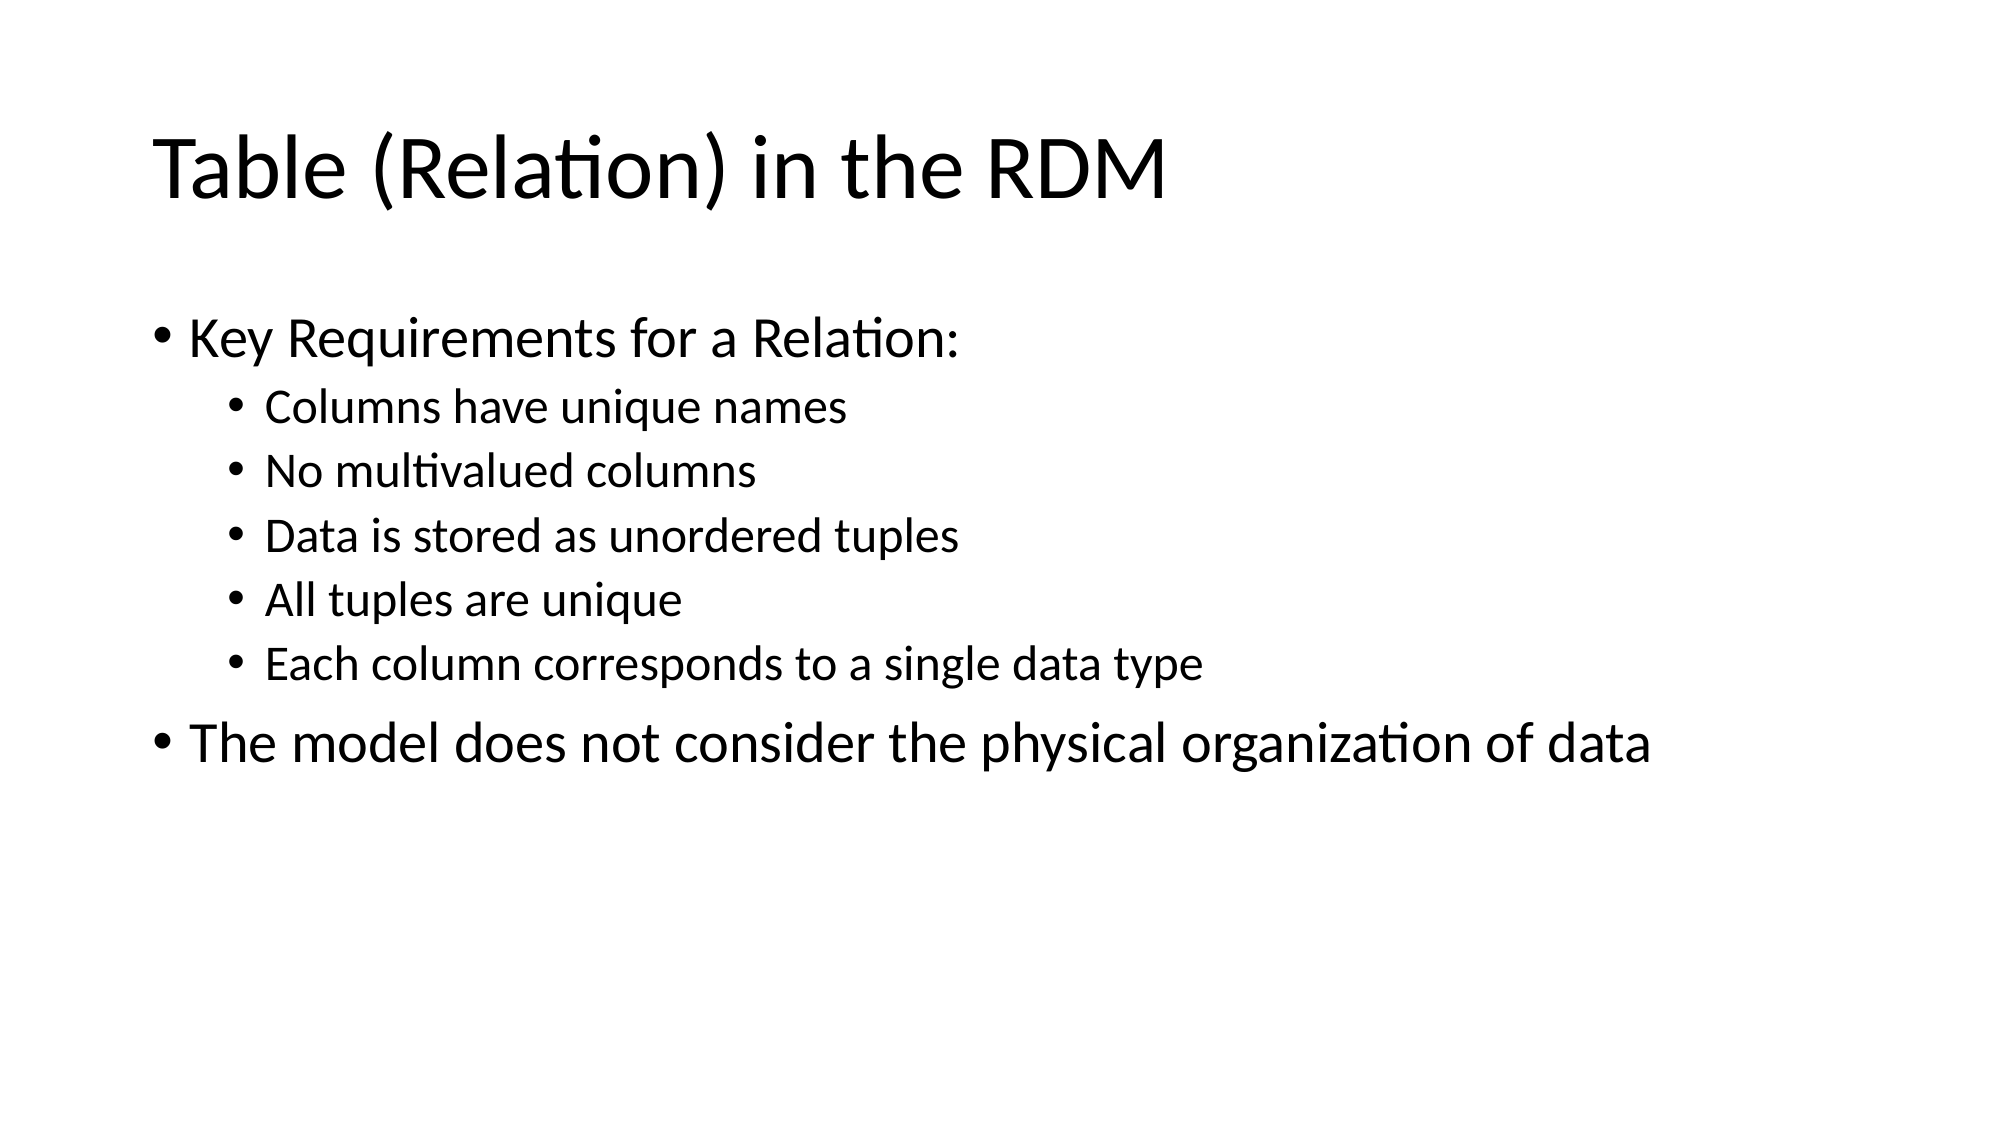

# Table (Relation) in the RDM
Key Requirements for a Relation:
Columns have unique names
No multivalued columns
Data is stored as unordered tuples
All tuples are unique
Each column corresponds to a single data type
The model does not consider the physical organization of data